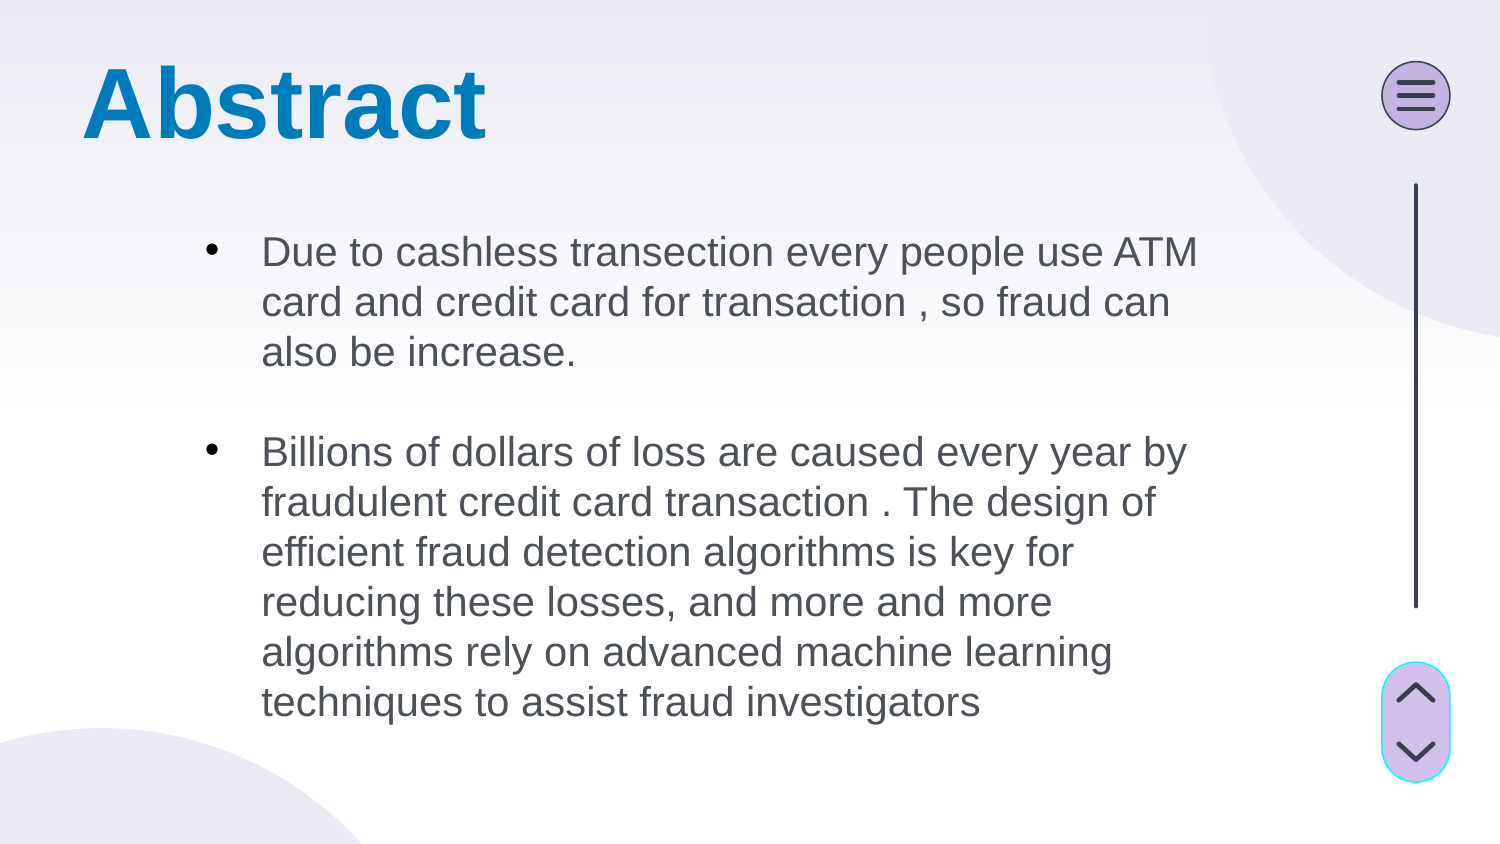

Abstract
Due to cashless transection every people use ATM card and credit card for transaction , so fraud can also be increase.

Billions of dollars of loss are caused every year by fraudulent credit card transaction . The design of efficient fraud detection algorithms is key for reducing these losses, and more and more algorithms rely on advanced machine learning techniques to assist fraud investigators